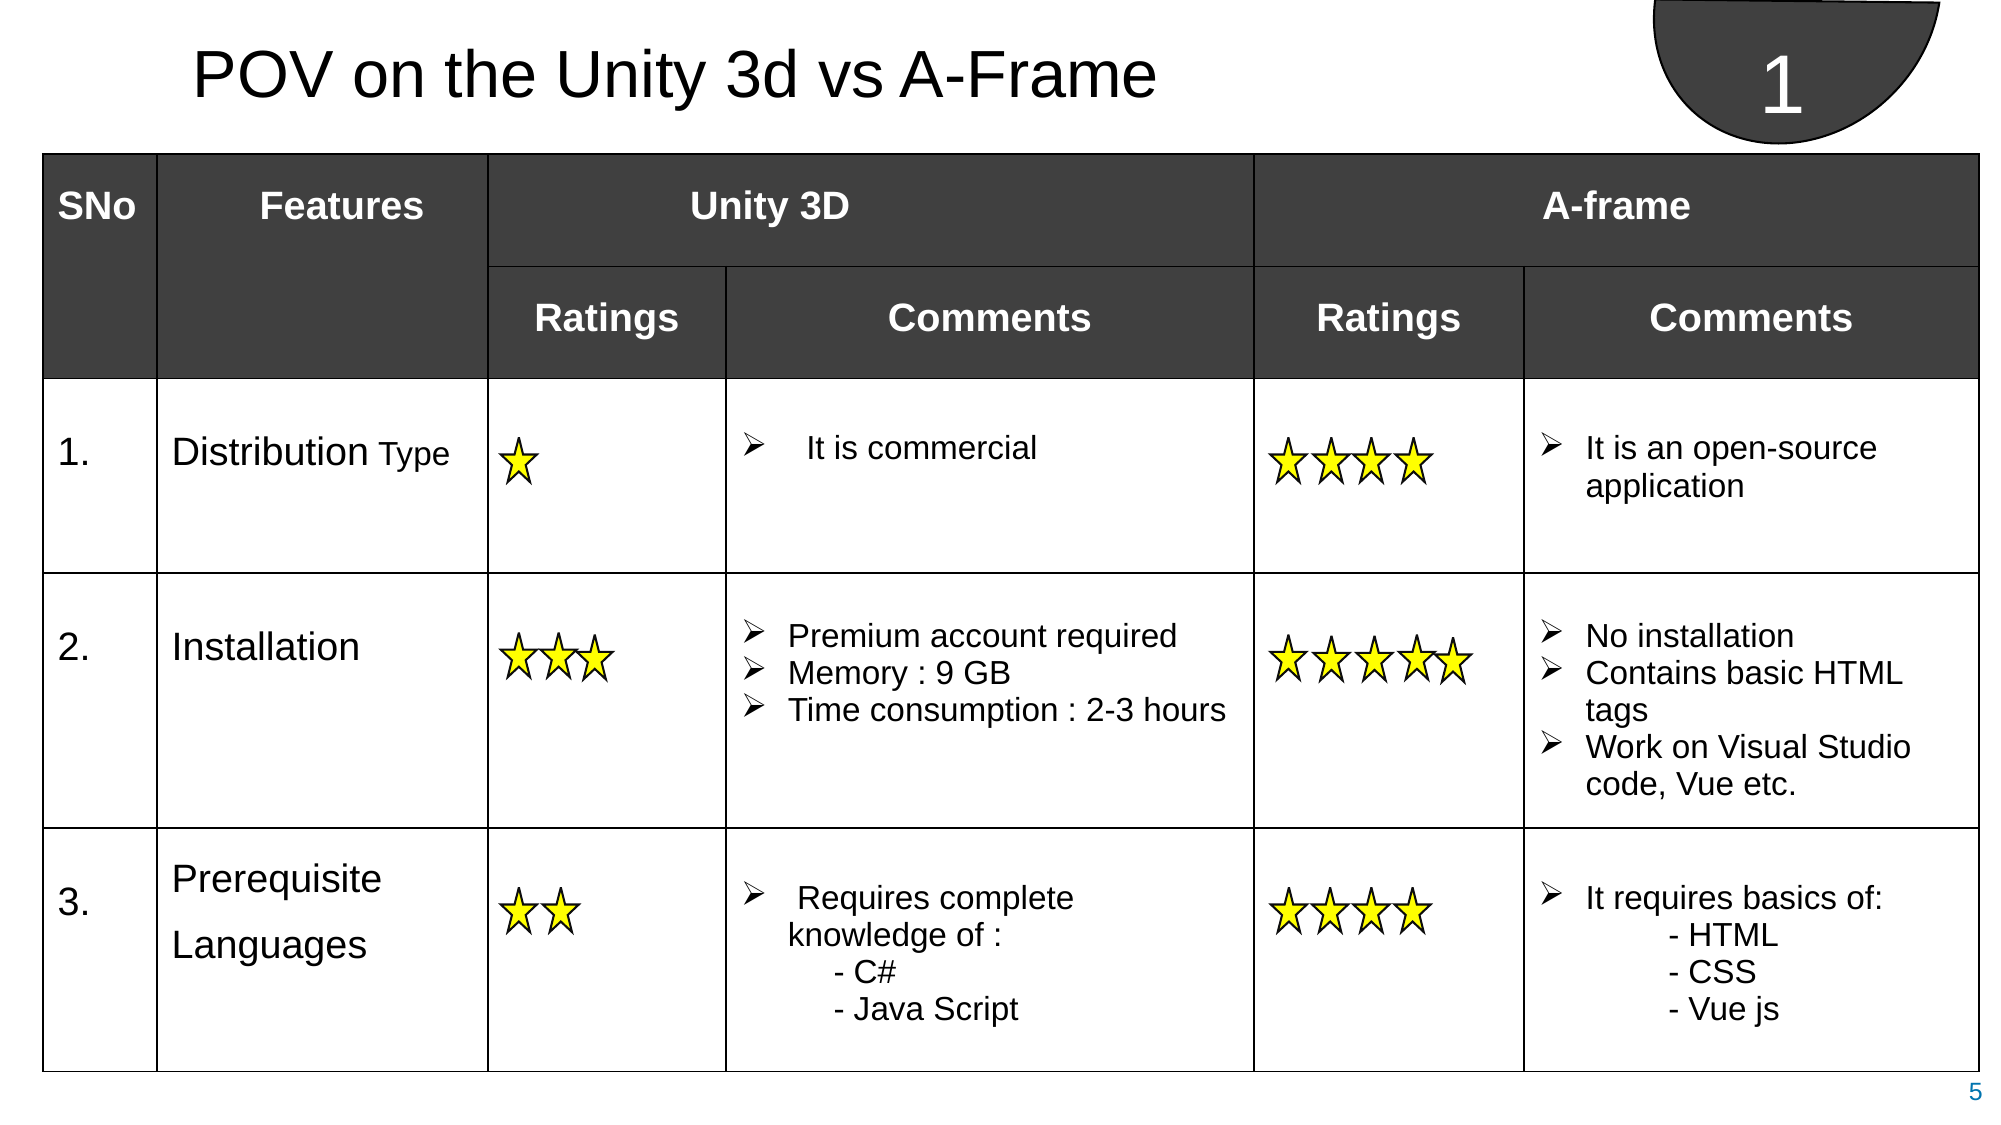

POV on the Unity 3d vs A-Frame
1
| SNo | Features | Unity 3D |  | A-frame |  |
| --- | --- | --- | --- | --- | --- |
|  |  | Ratings | Comments | Ratings | Comments |
| 1. | Distribution Type |  | It is commercial |  | It is an open-source application |
| 2. | Installation |  | Premium account required Memory : 9 GB Time consumption : 2-3 hours |  | No installation Contains basic HTML tags Work on Visual Studio code, Vue etc. |
| 3. | Prerequisite Languages |  | Requires complete knowledge of : - C# - Java Script |  | It requires basics of: - HTML - CSS - Vue js |

5